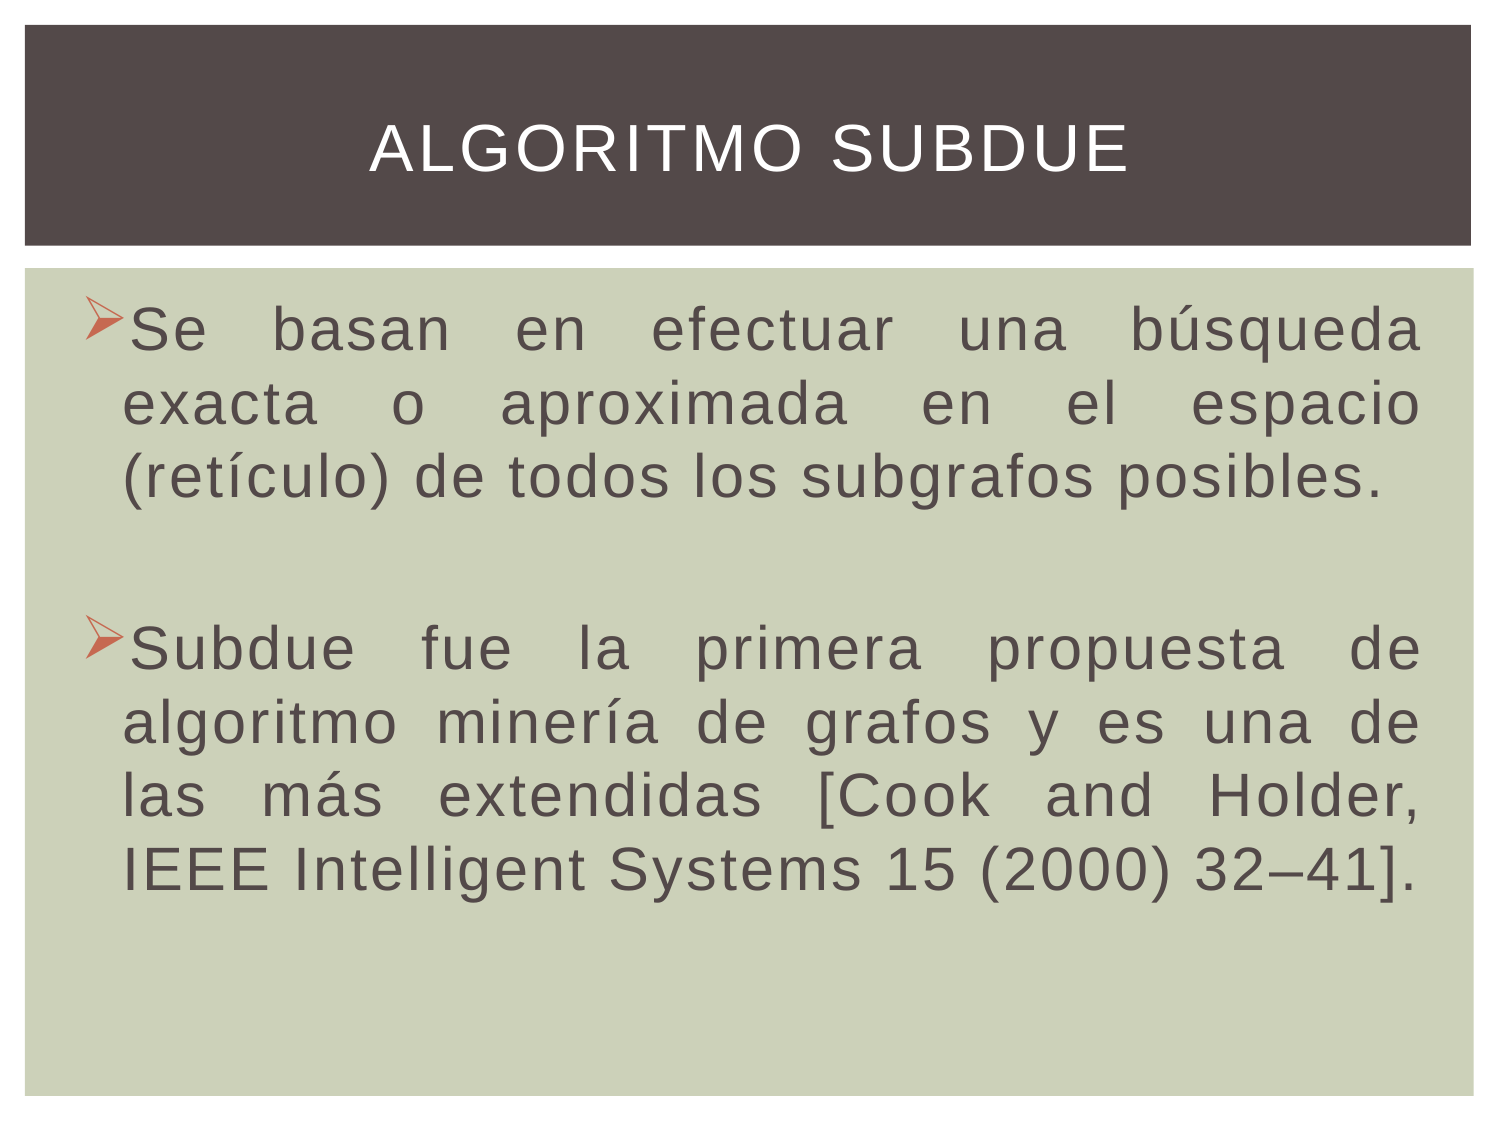

# Algoritmo Subdue
Se basan en efectuar una búsqueda exacta o aproximada en el espacio (retículo) de todos los subgrafos posibles.

Subdue fue la primera propuesta de algoritmo minería de grafos y es una de las más extendidas [Cook and Holder, IEEE Intelligent Systems 15 (2000) 32–41].